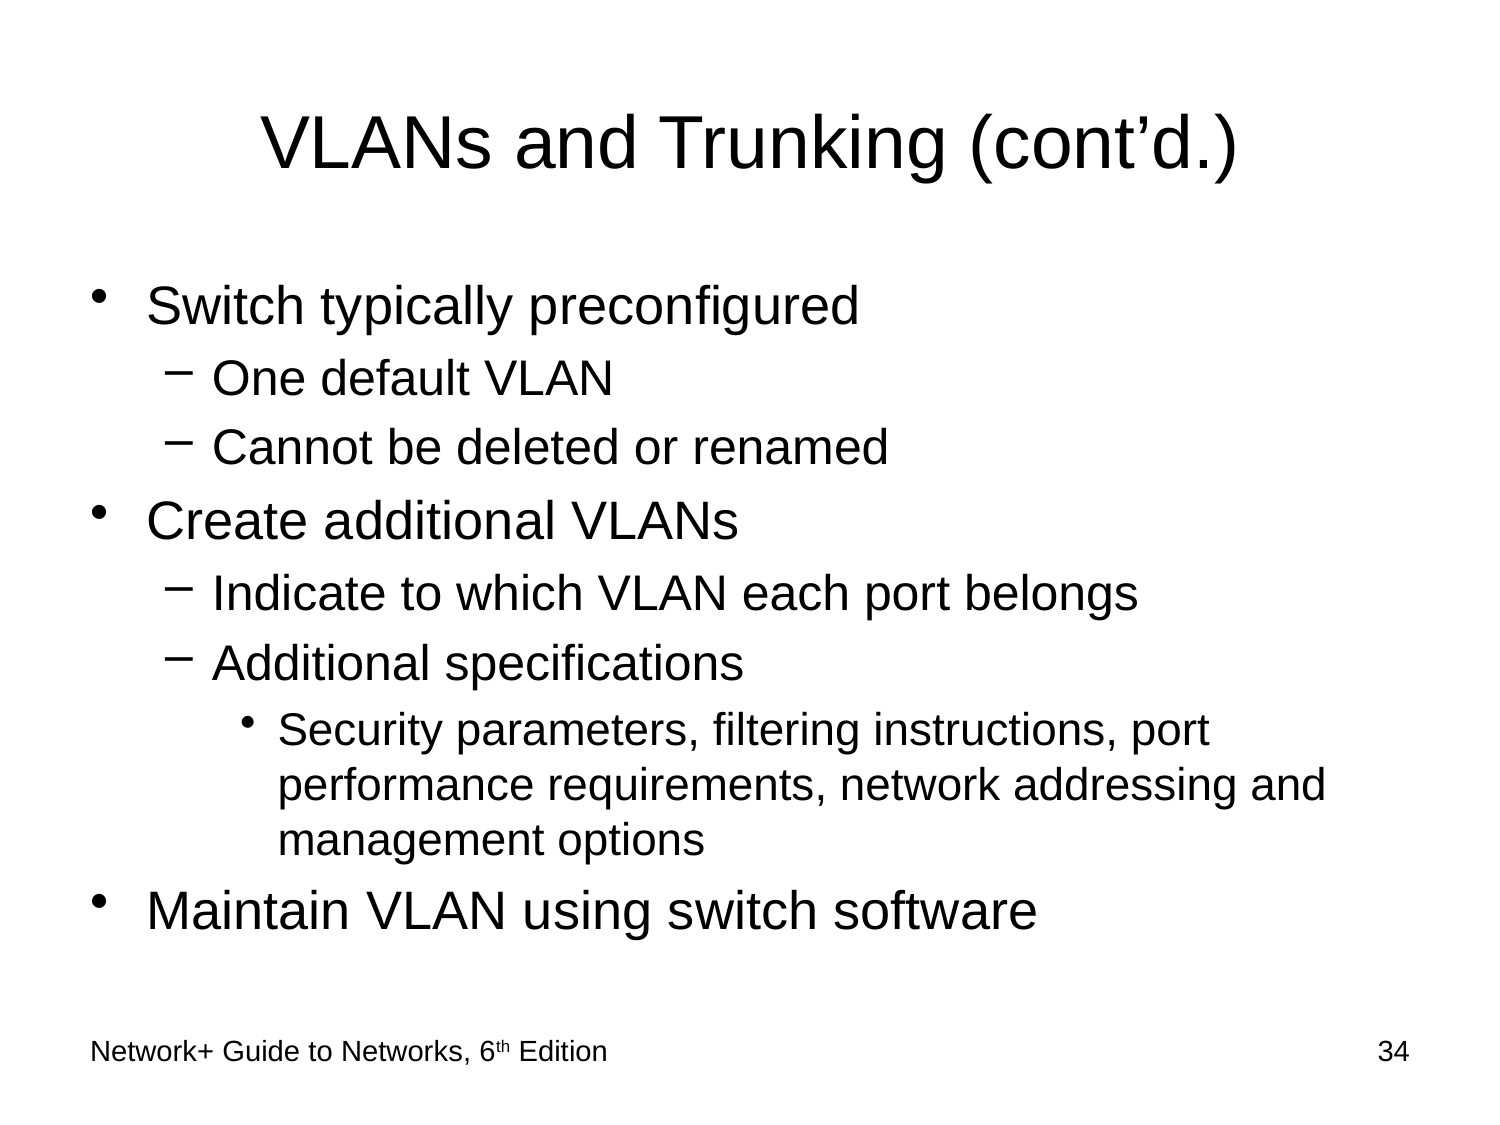

# VLANs and Trunking (cont’d.)
Switch typically preconfigured
One default VLAN
Cannot be deleted or renamed
Create additional VLANs
Indicate to which VLAN each port belongs
Additional specifications
Security parameters, filtering instructions, port performance requirements, network addressing and management options
Maintain VLAN using switch software
Network+ Guide to Networks, 6th Edition
34